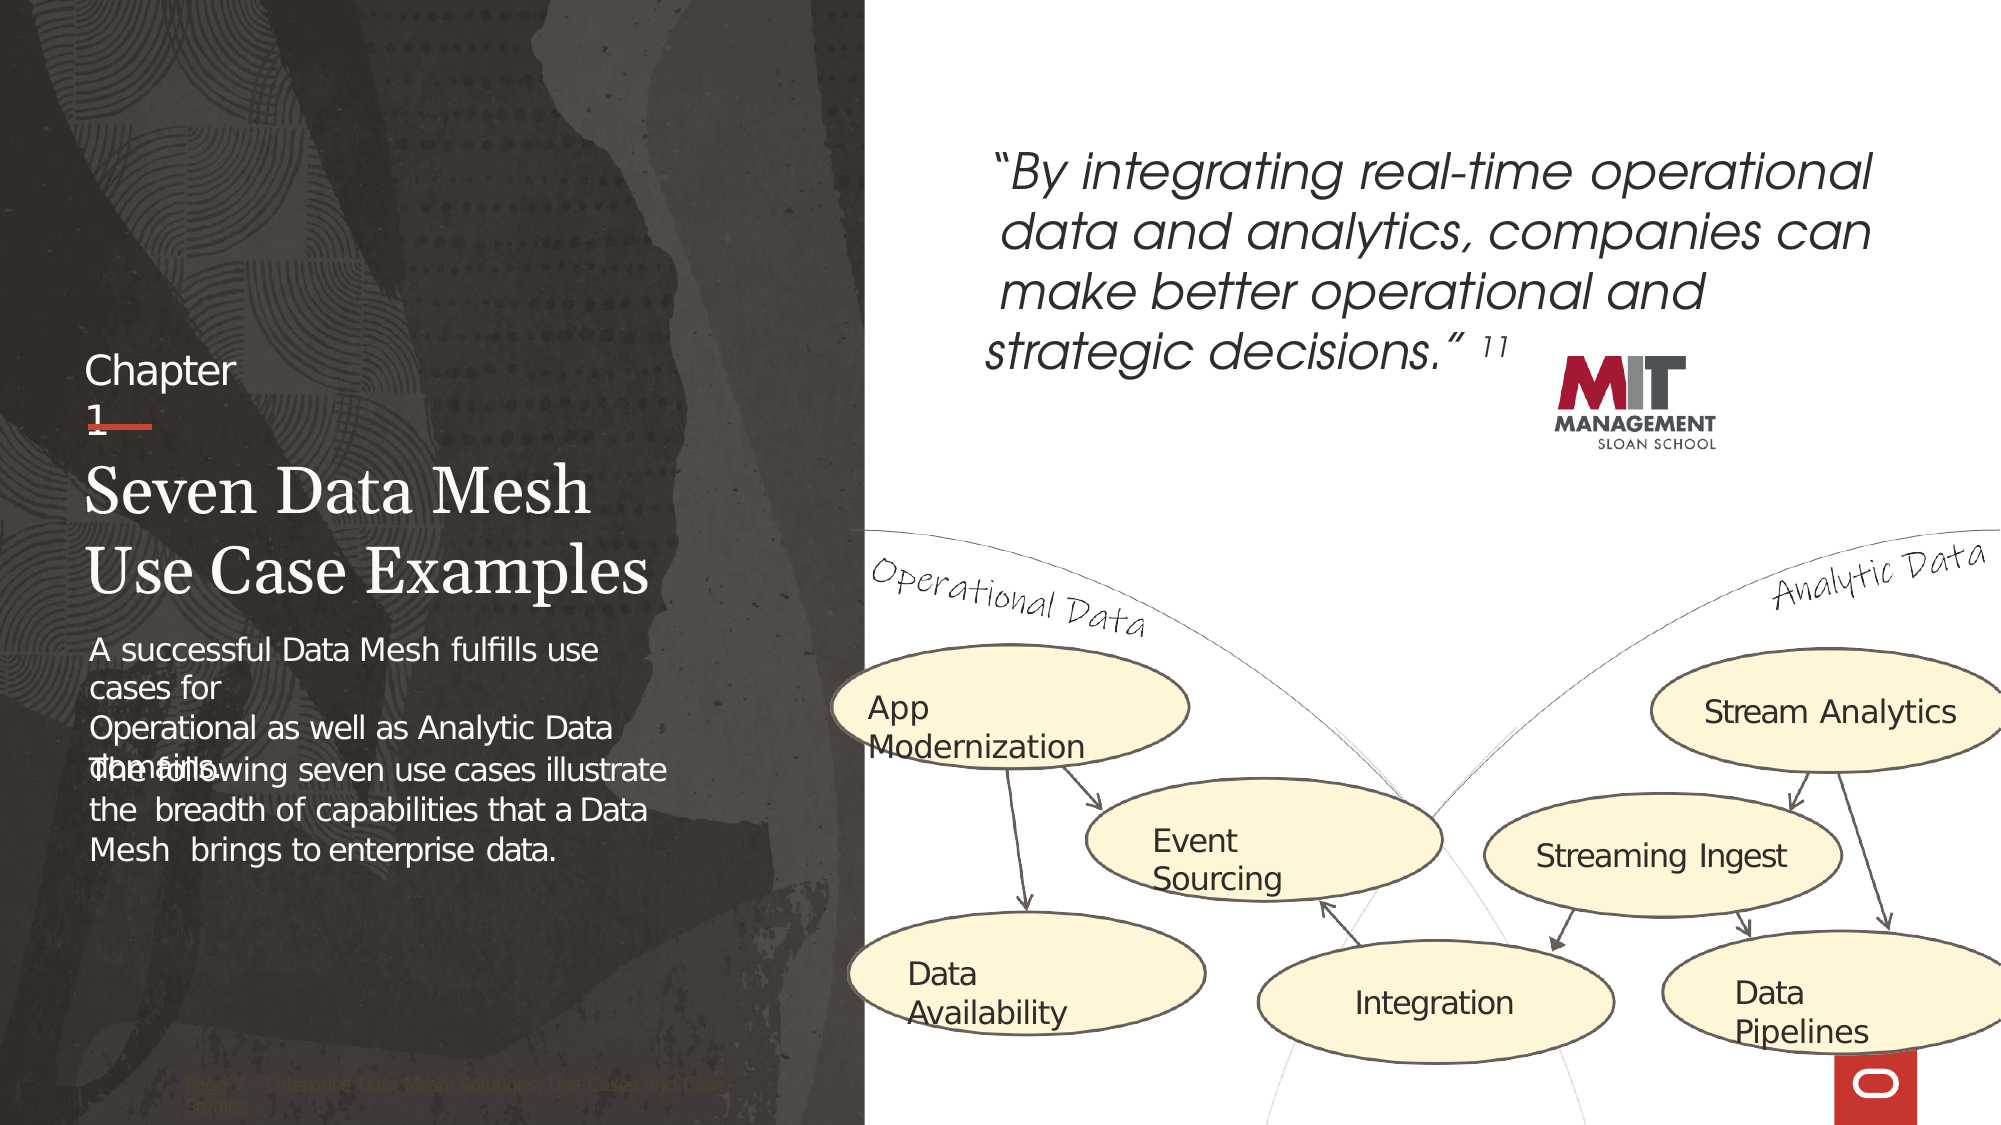

# “By integrating real-time operational  data and analytics, companies can  make better operational and
strategic decisions.” 11
Chapter 1

Seven Data Mesh  Use Case Examples
A successful Data Mesh fulfills use cases for
Operational as well as Analytic Data domains.

App Modernization
Stream Analytics

The following seven use cases illustrate the  breadth of capabilities that a Data Mesh  brings to enterprise data.
Event Sourcing
Streaming Ingest
Data Availability
Data Pipelines
Integration
Page 7 - Enterprise Data Mesh: Solutions, Use Cases and Case Studies